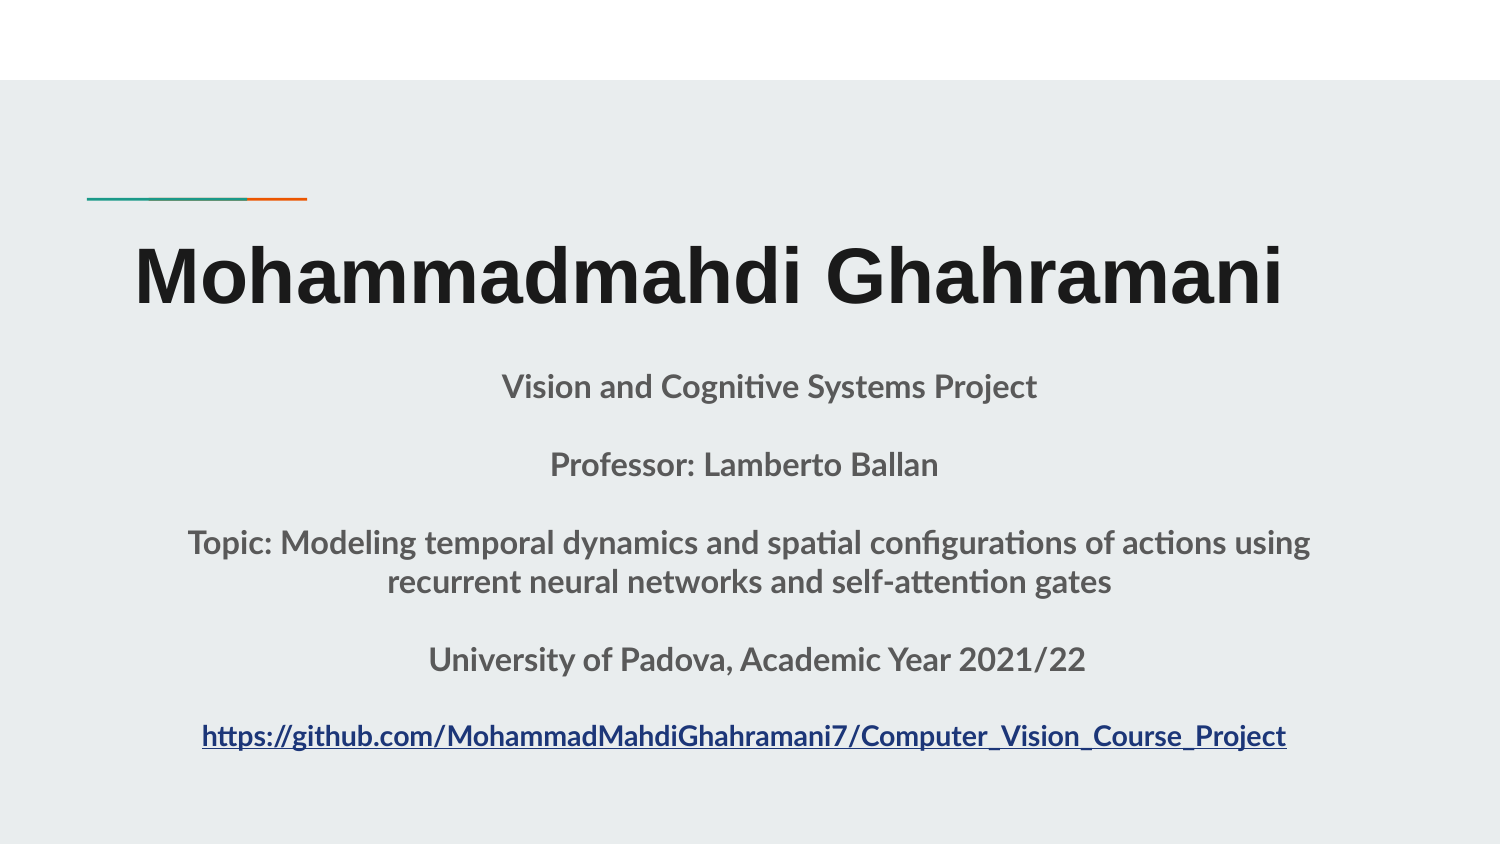

# Mohammadmahdi Ghahramani
Vision and Cognitive Systems Project

      Professor: Lamberto Ballan

Topic: Modeling temporal dynamics and spatial configurations of actions using
recurrent neural networks and self-attention gates

University of Padova, Academic Year 2021/22

https://github.com/MohammadMahdiGhahramani7/Computer_Vision_Course_Project